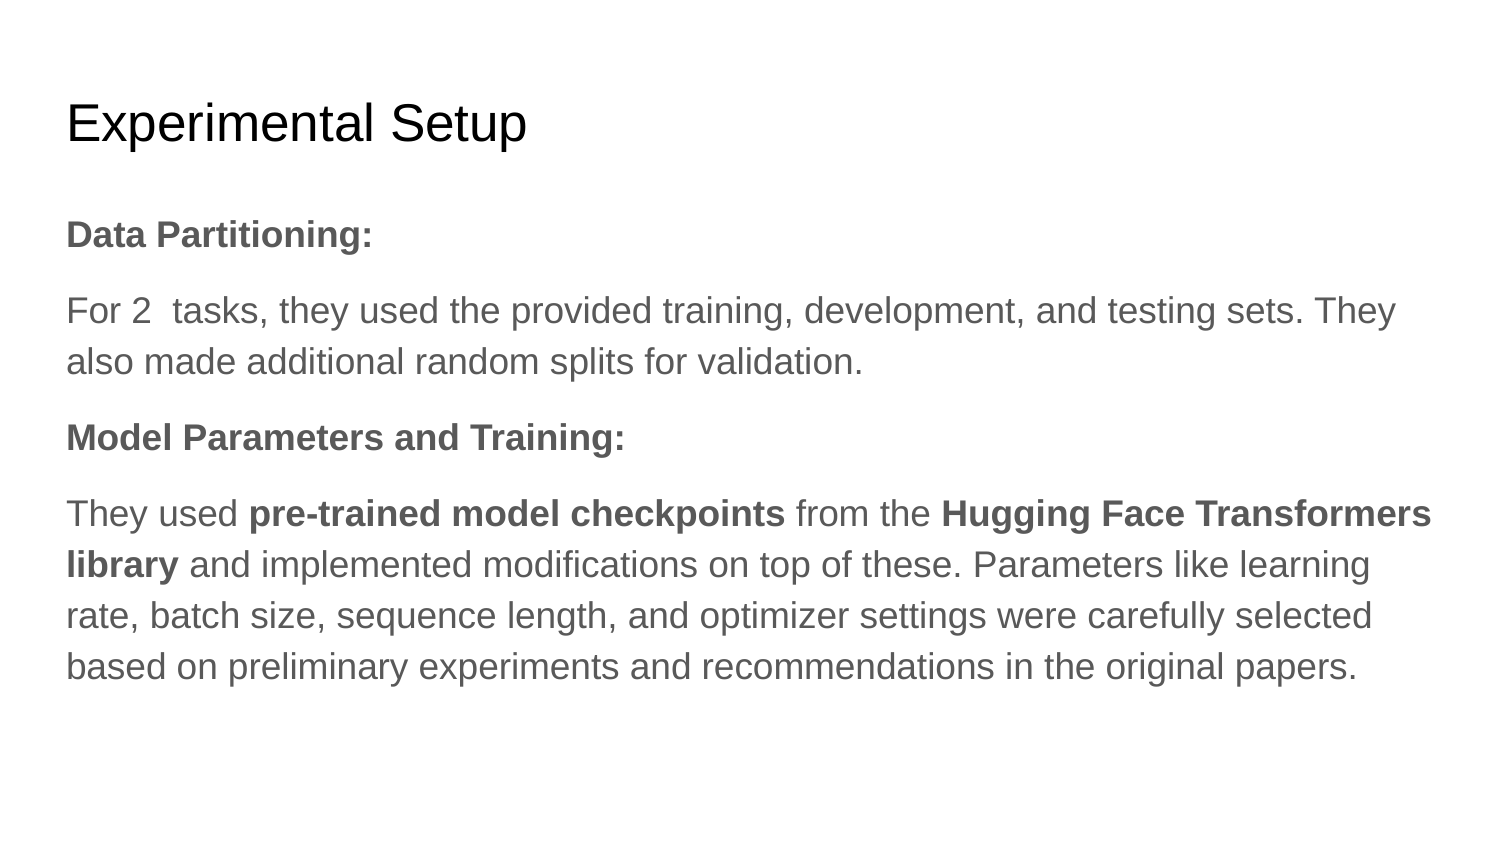

# Experimental Setup
Data Partitioning:
For 2  tasks, they used the provided training, development, and testing sets. They also made additional random splits for validation.
Model Parameters and Training:
They used pre-trained model checkpoints from the Hugging Face Transformers library and implemented modifications on top of these. Parameters like learning rate, batch size, sequence length, and optimizer settings were carefully selected based on preliminary experiments and recommendations in the original papers.